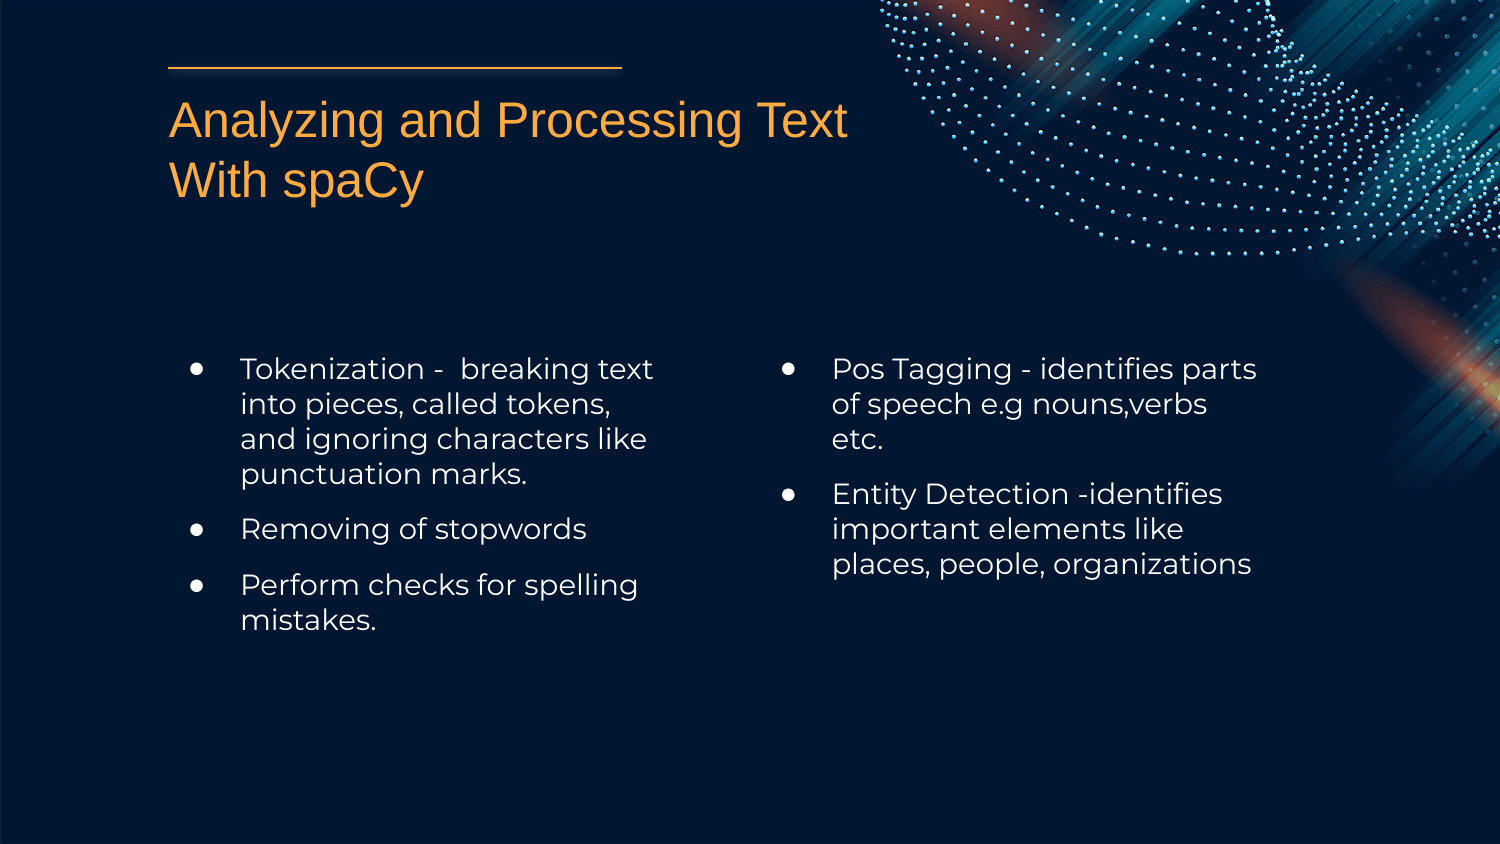

# Analyzing and Processing Text With spaCy
Tokenization -  breaking text into pieces, called tokens, and ignoring characters like punctuation marks.
Removing of stopwords
Perform checks for spelling mistakes.
Pos Tagging - identifies parts of speech e.g nouns,verbs etc.
Entity Detection -identifies important elements like places, people, organizations